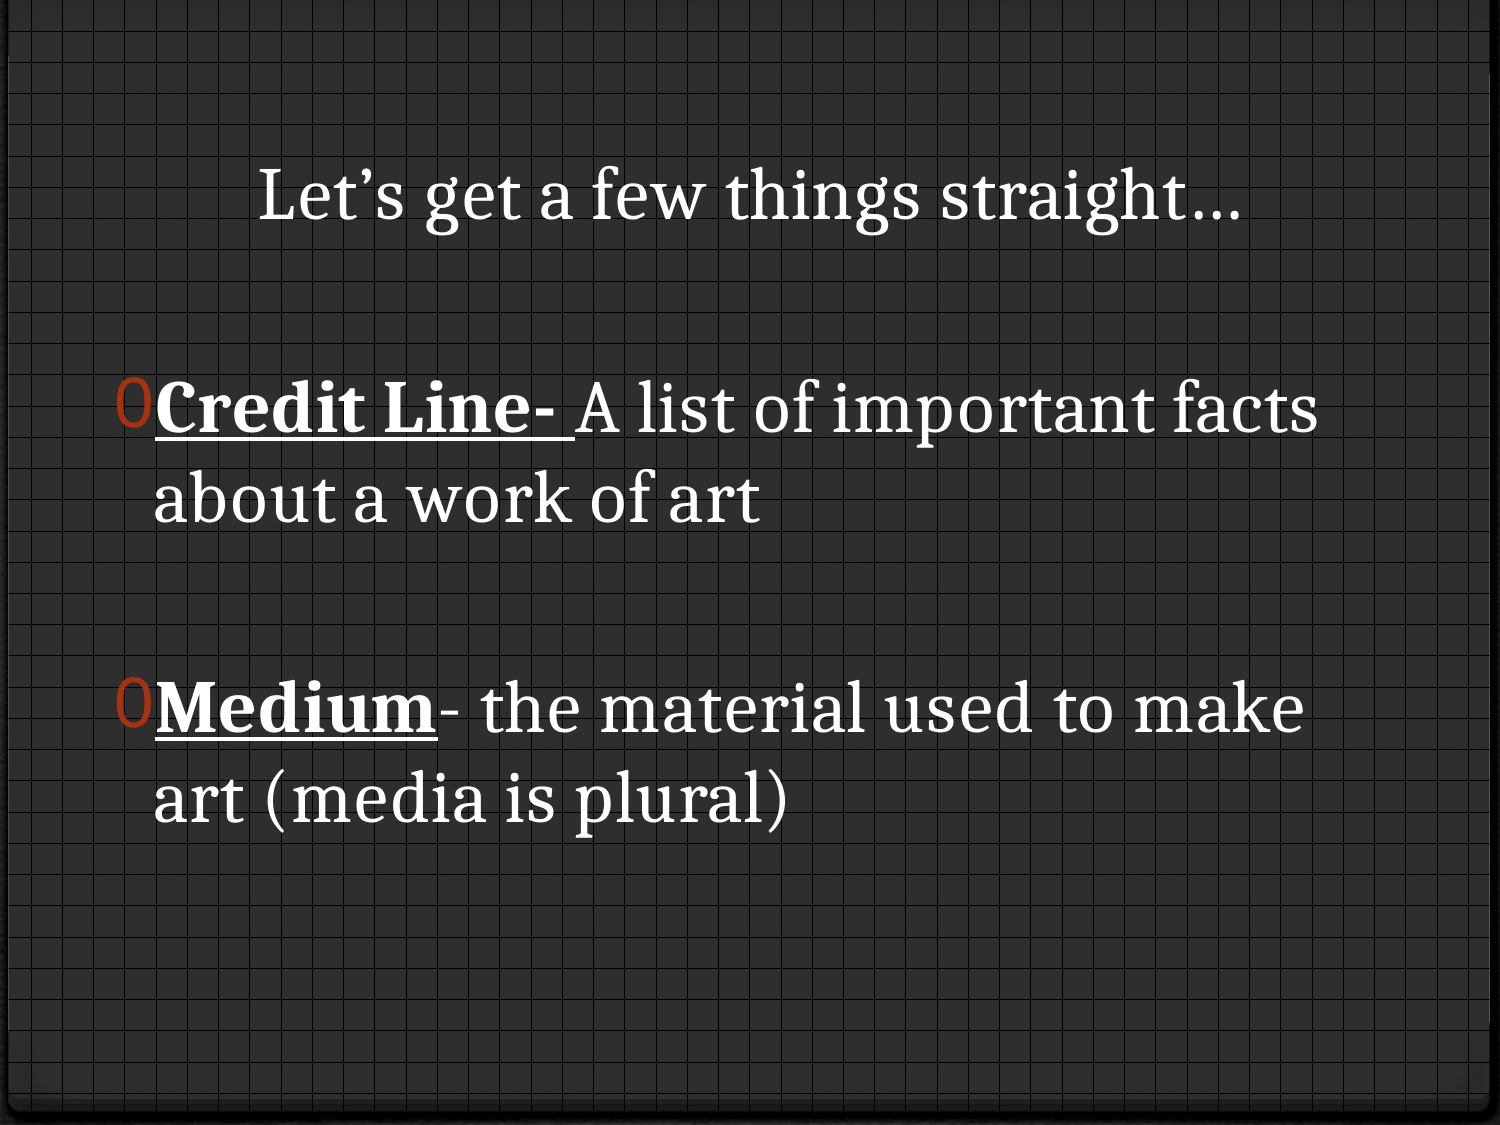

# Let’s get a few things straight…
Credit Line- A list of important facts about a work of art

Medium- the material used to make art (media is plural)